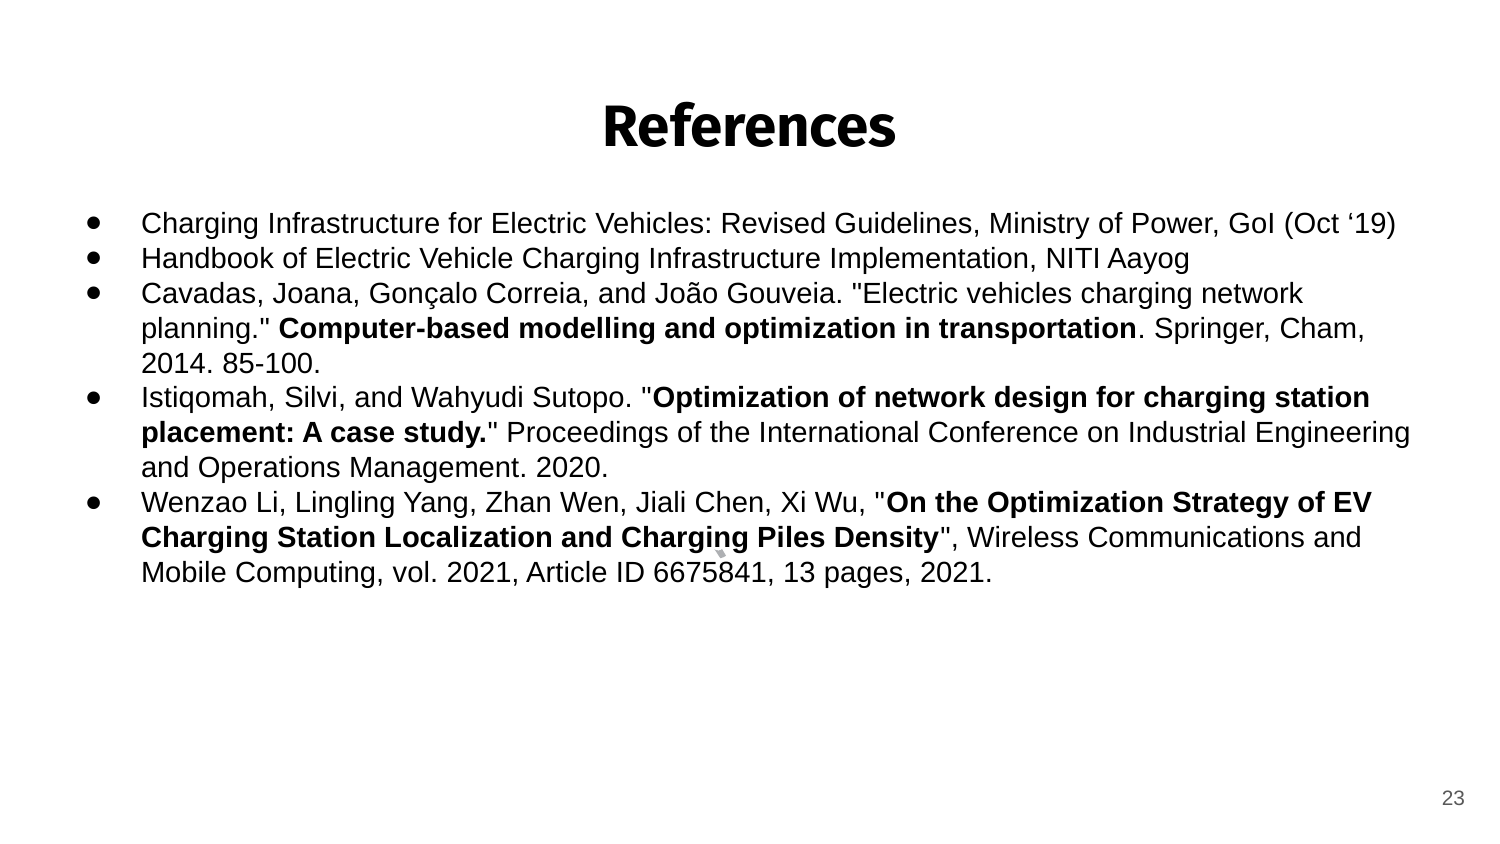

# References
Charging Infrastructure for Electric Vehicles: Revised Guidelines, Ministry of Power, GoI (Oct ‘19)
Handbook of Electric Vehicle Charging Infrastructure Implementation, NITI Aayog
Cavadas, Joana, Gonçalo Correia, and João Gouveia. "Electric vehicles charging network planning." Computer-based modelling and optimization in transportation. Springer, Cham, 2014. 85-100.
Istiqomah, Silvi, and Wahyudi Sutopo. "Optimization of network design for charging station placement: A case study." Proceedings of the International Conference on Industrial Engineering and Operations Management. 2020.
Wenzao Li, Lingling Yang, Zhan Wen, Jiali Chen, Xi Wu, "On the Optimization Strategy of EV Charging Station Localization and Charging Piles Density", Wireless Communications and Mobile Computing, vol. 2021, Article ID 6675841, 13 pages, 2021.

23